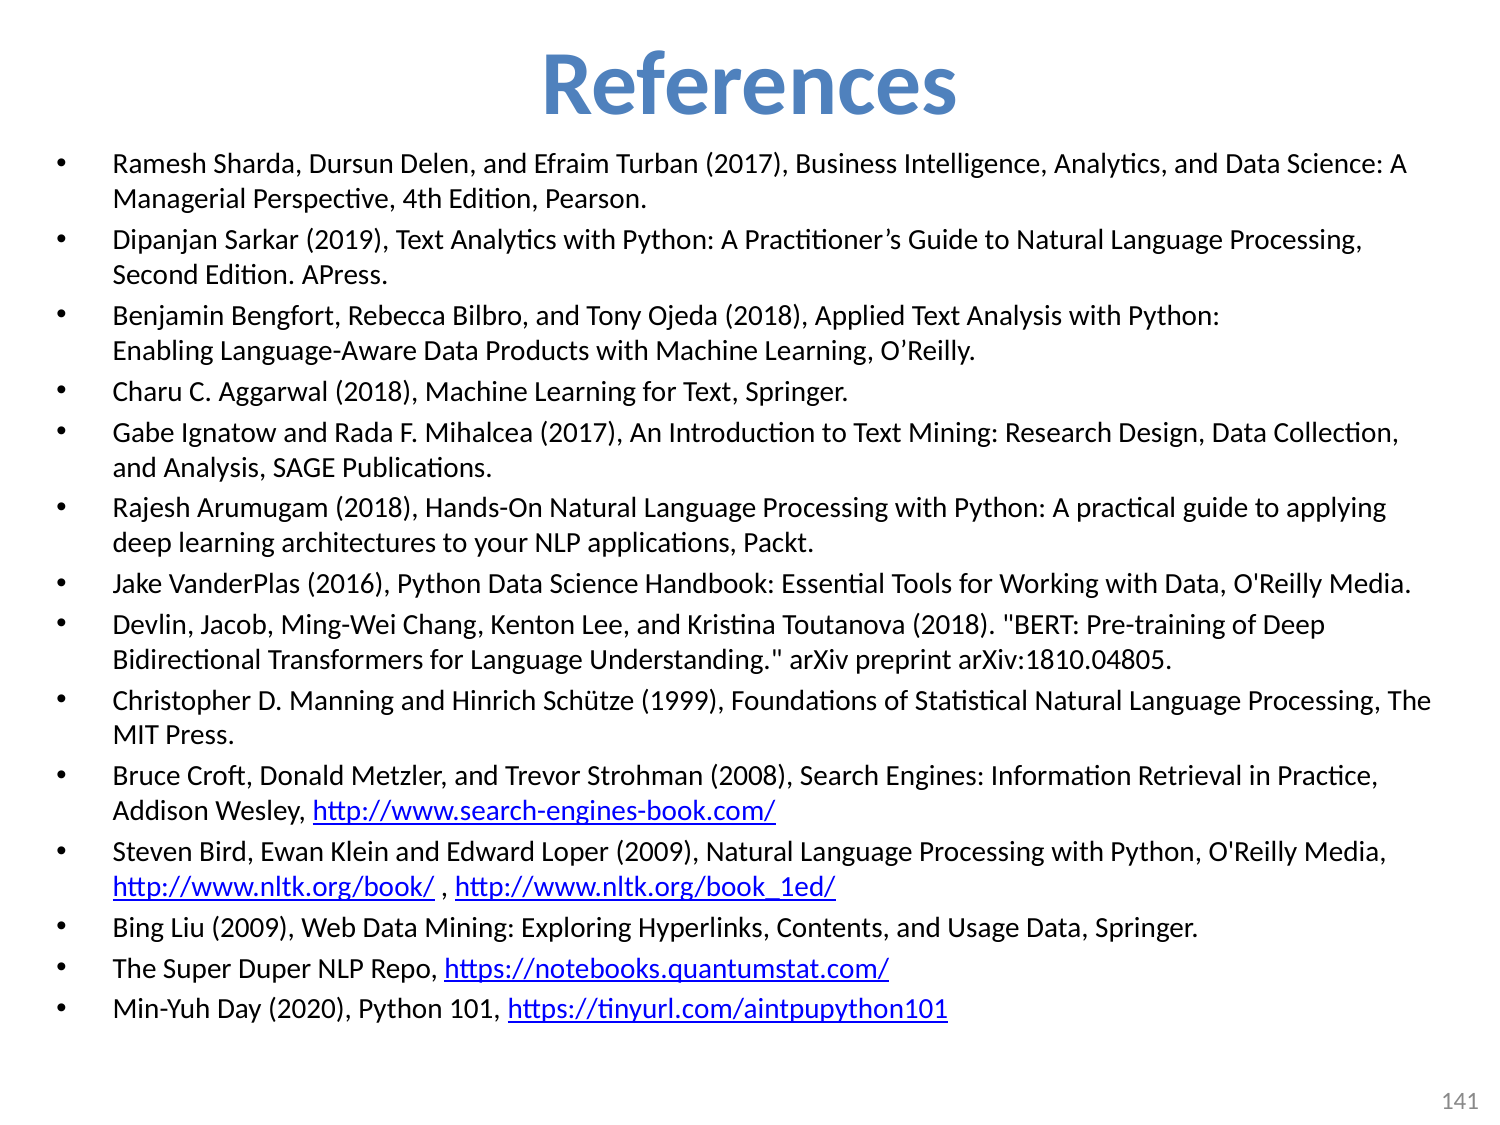

# References
Ramesh Sharda, Dursun Delen, and Efraim Turban (2017), Business Intelligence, Analytics, and Data Science: A Managerial Perspective, 4th Edition, Pearson.
Dipanjan Sarkar (2019), Text Analytics with Python: A Practitioner’s Guide to Natural Language Processing, Second Edition. APress.
Benjamin Bengfort, Rebecca Bilbro, and Tony Ojeda (2018), Applied Text Analysis with Python:
Enabling Language-Aware Data Products with Machine Learning, O’Reilly.
Charu C. Aggarwal (2018), Machine Learning for Text, Springer.
Gabe Ignatow and Rada F. Mihalcea (2017), An Introduction to Text Mining: Research Design, Data Collection, and Analysis, SAGE Publications.
Rajesh Arumugam (2018), Hands-On Natural Language Processing with Python: A practical guide to applying deep learning architectures to your NLP applications, Packt.
Jake VanderPlas (2016), Python Data Science Handbook: Essential Tools for Working with Data, O'Reilly Media.
Devlin, Jacob, Ming-Wei Chang, Kenton Lee, and Kristina Toutanova (2018). "BERT: Pre-training of Deep Bidirectional Transformers for Language Understanding." arXiv preprint arXiv:1810.04805.
Christopher D. Manning and Hinrich Schütze (1999), Foundations of Statistical Natural Language Processing, The MIT Press.
Bruce Croft, Donald Metzler, and Trevor Strohman (2008), Search Engines: Information Retrieval in Practice, Addison Wesley, http://www.search-engines-book.com/
Steven Bird, Ewan Klein and Edward Loper (2009), Natural Language Processing with Python, O'Reilly Media, http://www.nltk.org/book/ , http://www.nltk.org/book_1ed/
Bing Liu (2009), Web Data Mining: Exploring Hyperlinks, Contents, and Usage Data, Springer.
The Super Duper NLP Repo, https://notebooks.quantumstat.com/
Min-Yuh Day (2020), Python 101, https://tinyurl.com/aintpupython101

141